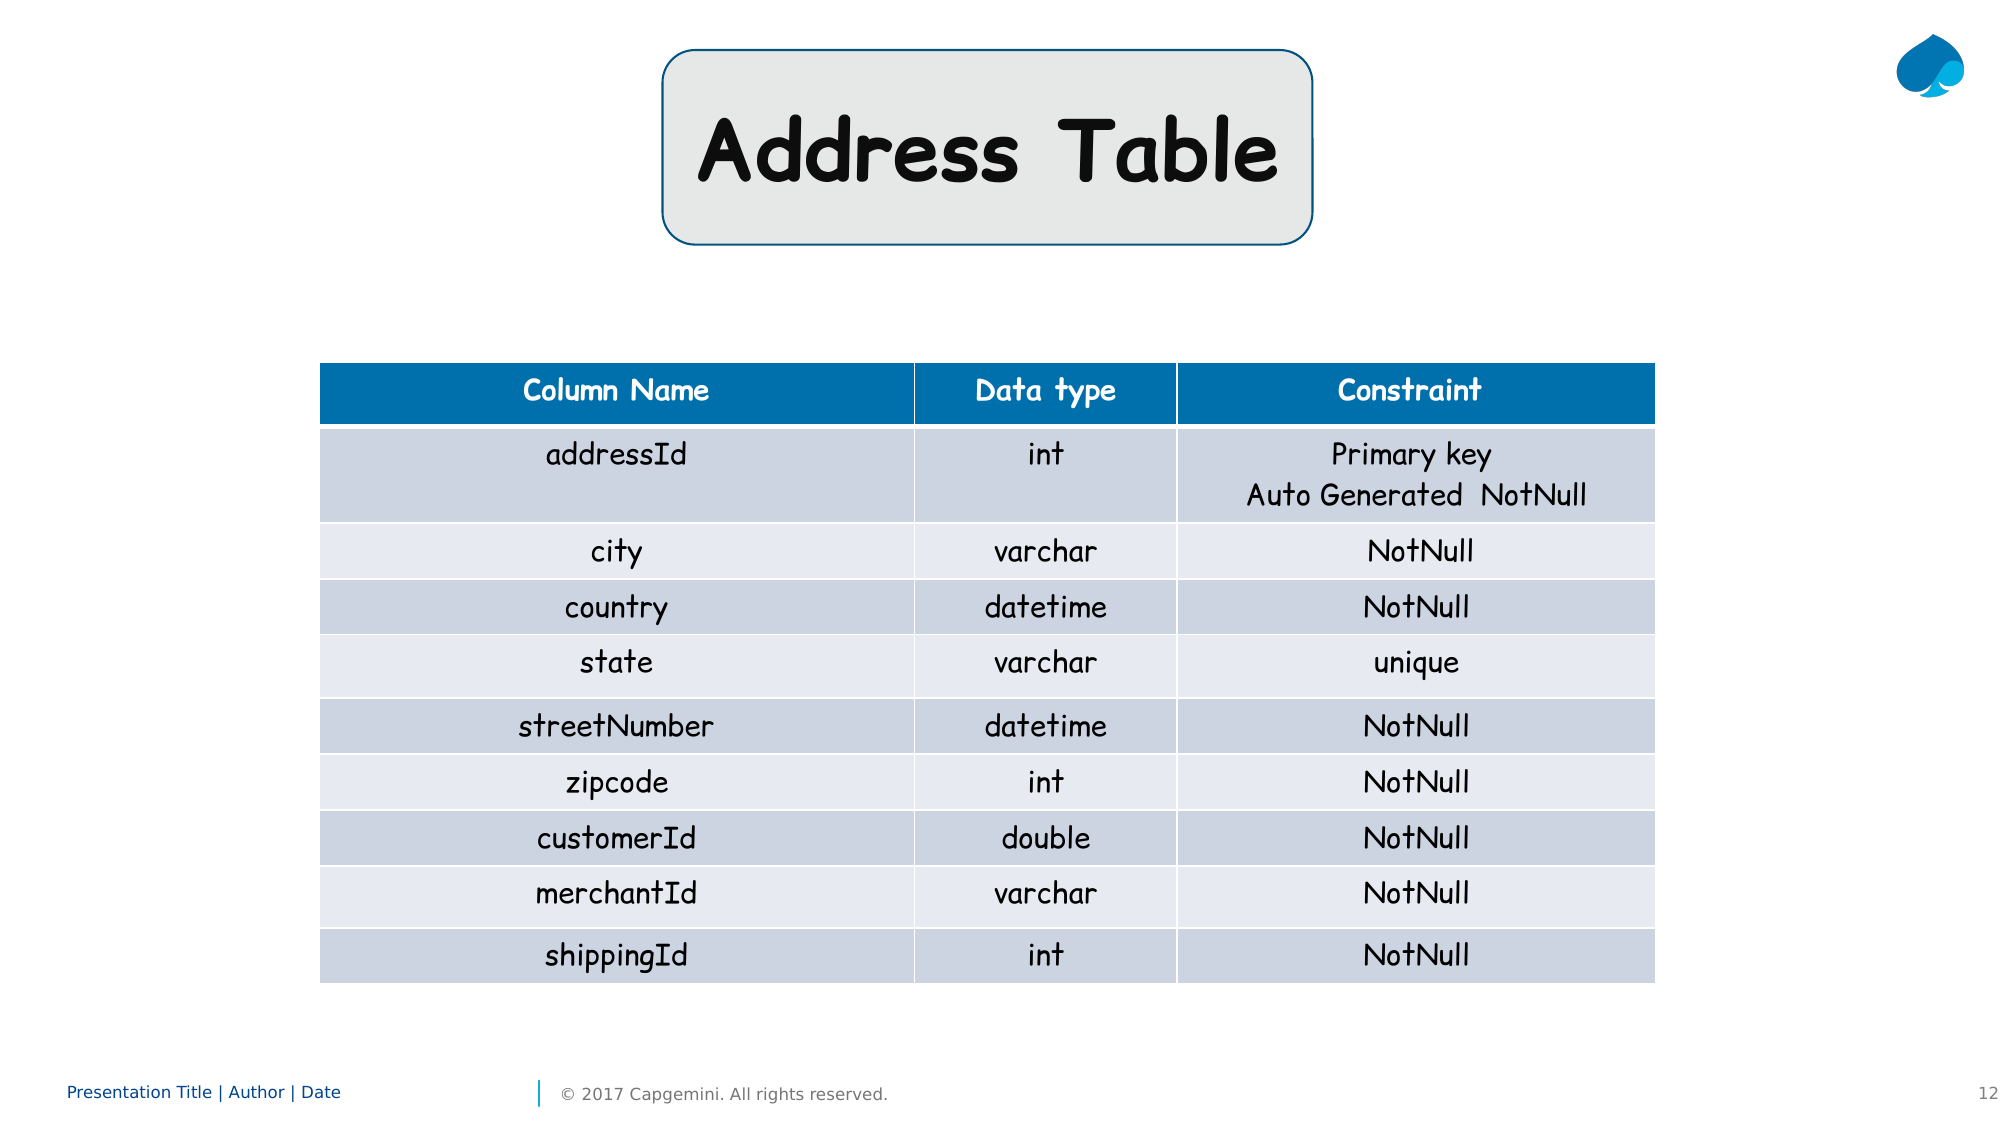

Address Table
| Column Name | Data type | Constraint |
| --- | --- | --- |
| addressId | int | Primary key Auto Generated NotNull |
| city | varchar | NotNull |
| country | datetime | NotNull |
| state | varchar | unique |
| streetNumber | datetime | NotNull |
| zipcode | int | NotNull |
| customerId | double | NotNull |
| merchantId | varchar | NotNull |
| shippingId | int | NotNull |